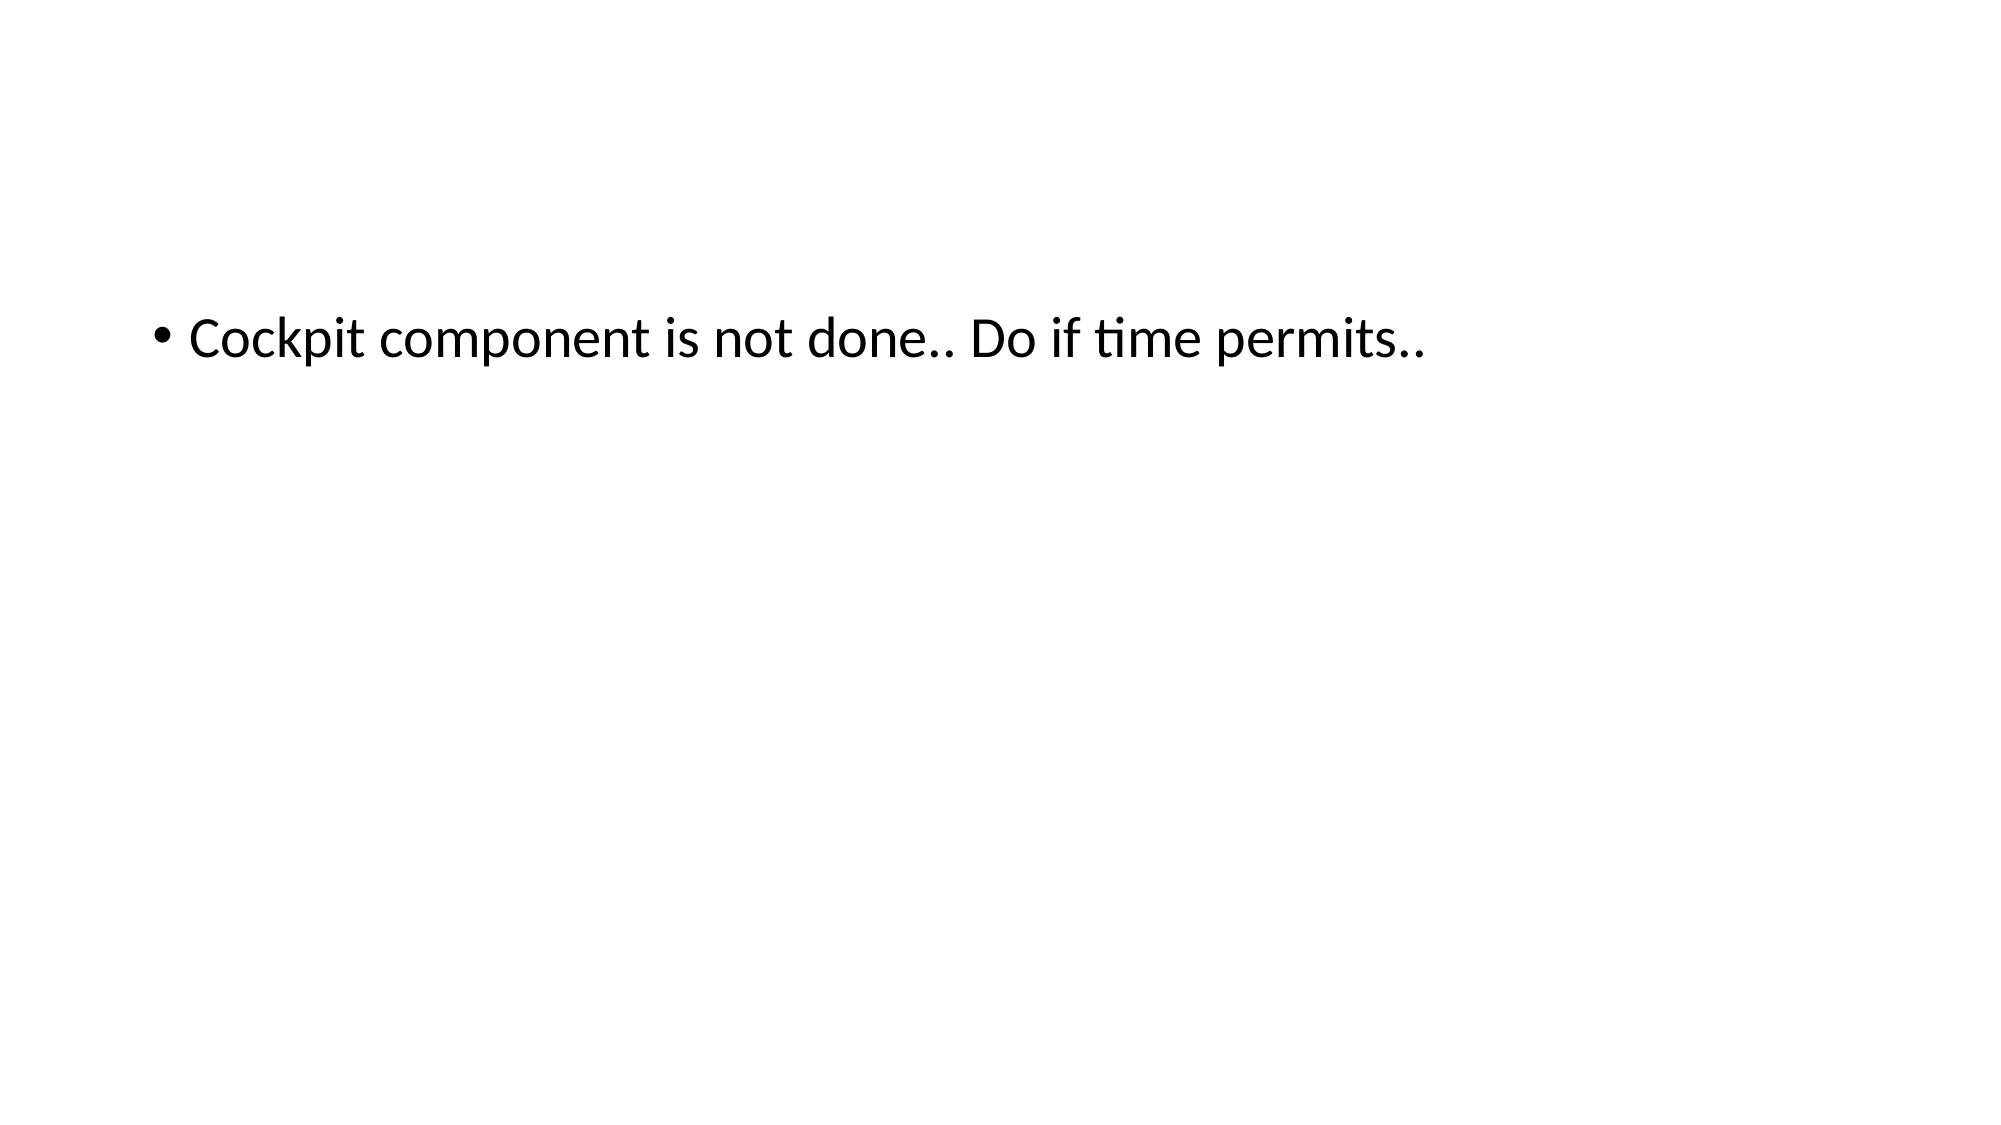

#
Cockpit component is not done.. Do if time permits..